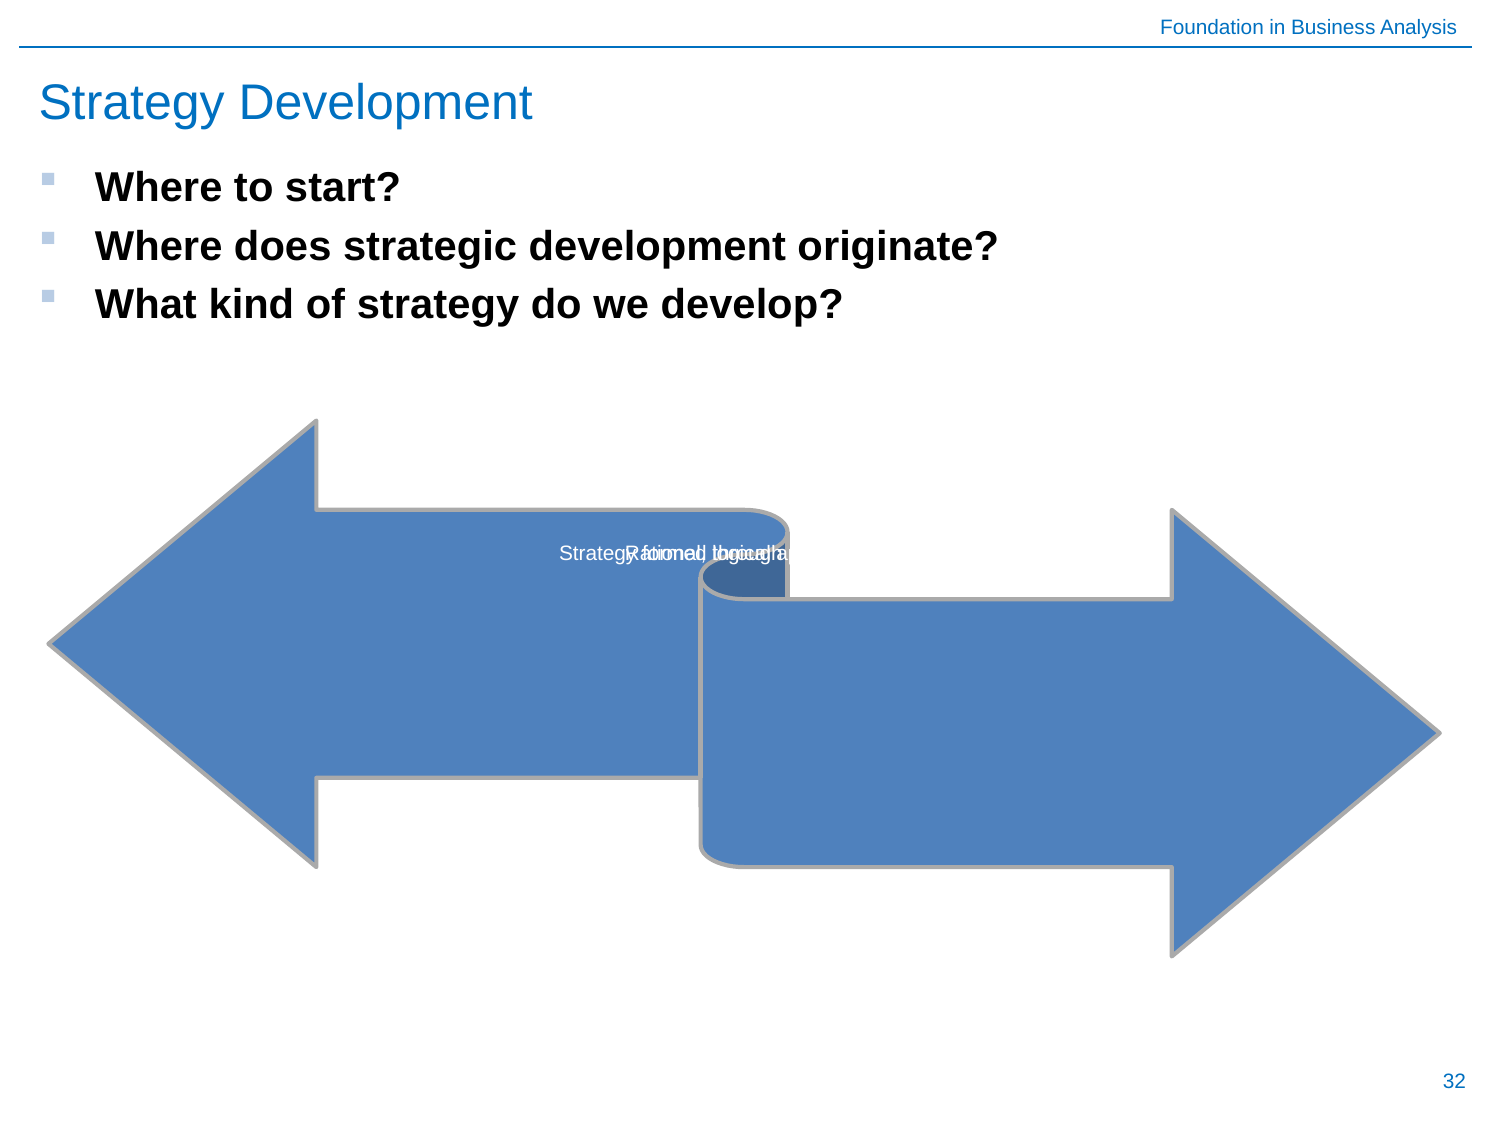

# Strategy Development
Where to start?
Where does strategic development originate?
What kind of strategy do we develop?